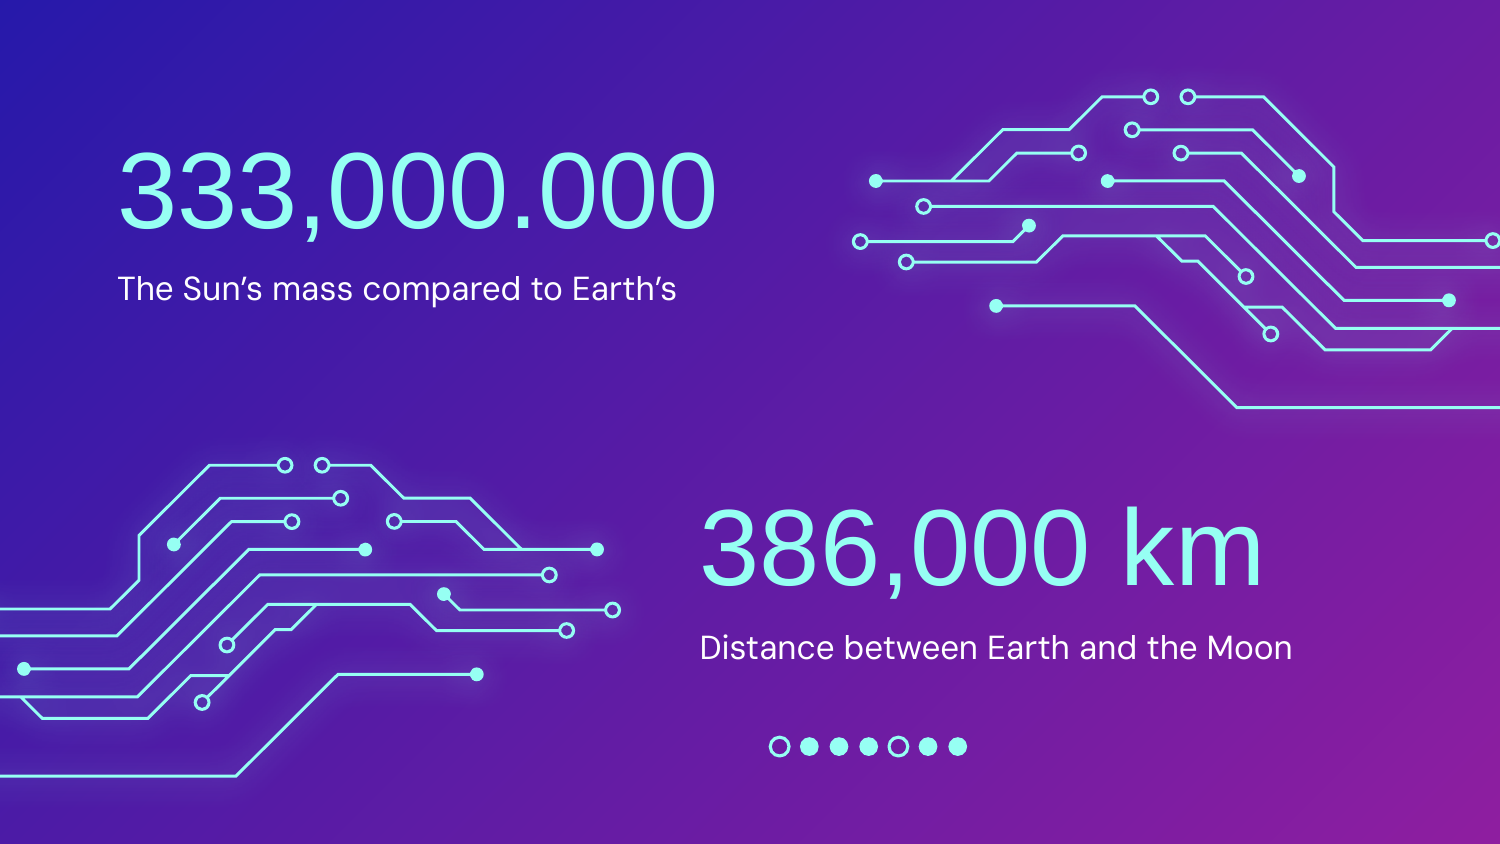

# 333,000.000
The Sun’s mass compared to Earth’s
386,000 km
Distance between Earth and the Moon